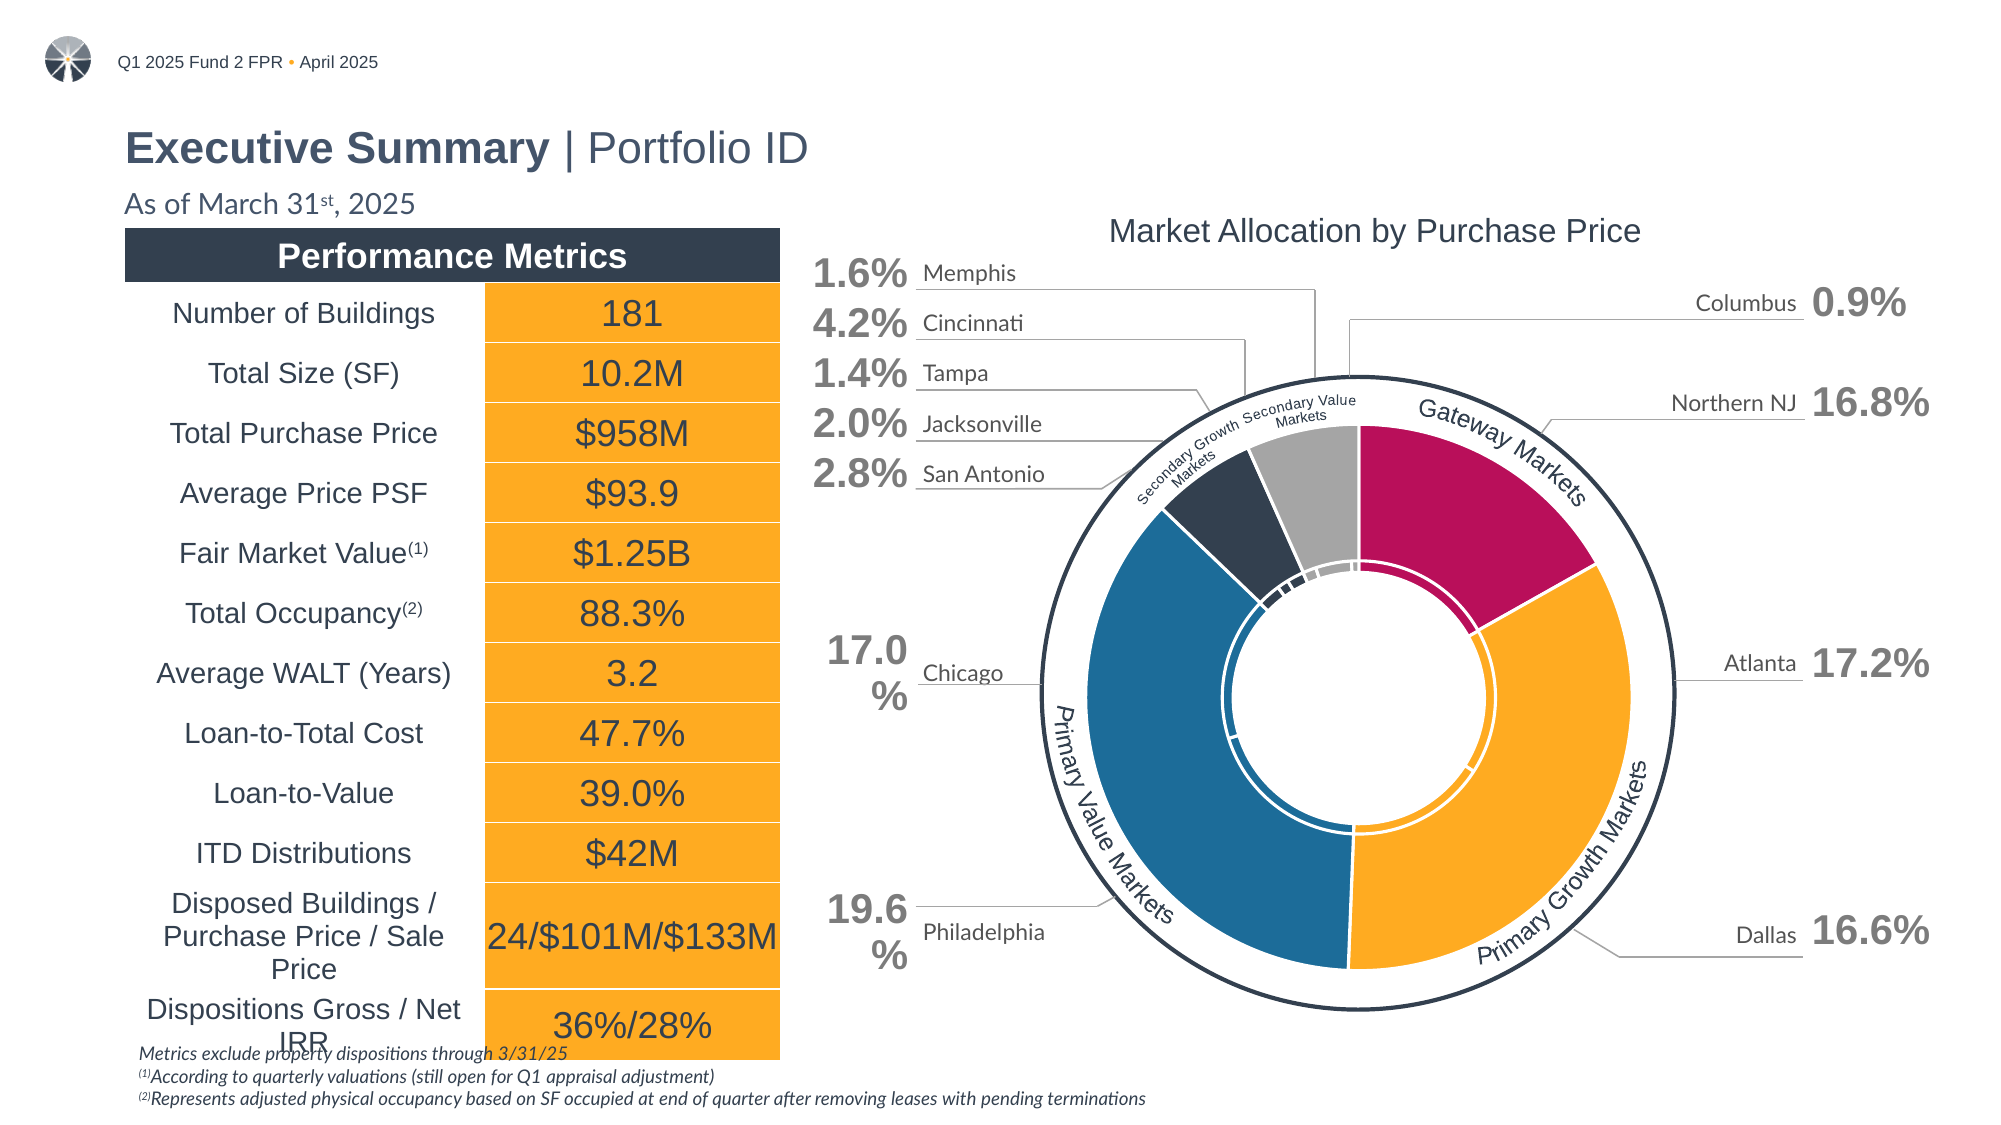

# Executive Summary | Portfolio ID
As of March 31st, 2025
Market Allocation by Purchase Price
| Performance Metrics |  |
| --- | --- |
| Number of Buildings | 181 |
| Total Size (SF) | 10.2M |
| Total Purchase Price | $958M |
| Average Price PSF | $93.9 |
| Fair Market Value(1) | $1.25B |
| Total Occupancy(2) | 88.3% |
| Average WALT (Years) | 3.2 |
| Loan-to-Total Cost | 47.7% |
| Loan-to-Value | 39.0% |
| ITD Distributions | $42M |
| Disposed Buildings / Purchase Price / Sale Price | 24/$101M/$133M |
| Dispositions Gross / Net IRR | 36%/28% |
| 1.6% | Memphis |
| --- | --- |
| 4.2% | Cincinnati |
| 1.4% | Tampa |
| 2.0% | Jacksonville |
| 2.8% | San Antonio |
|  |  |
|  |  |
| 17.0% | Chicago |
| A |  |
| 19.6% | Philadelphia |
| Columbus | 0.9% |
| --- | --- |
|  |  |
| Northern NJ | 16.8% |
|  |  |
| Atlanta | 17.2% |
|  | A |
| Dallas | 16.6% |

### Chart

| Category |
|---|

### Chart

| Category |  |
|---|---|
| ''Summary ISLB'!$G$7:$G$18 | 0.1684528634776937 |
Secondary Value
Markets

### Chart

| Category |  |
|---|---|
| Northern NJ/New York | 0.1684528634776937 |
| Long Island | 0.0 |
| Lubbock | 0.0 |
| Atlanta | 0.17192384125478574 |
| Dallas | 0.16589510484885803 |
| Philadelphia | 0.1959096733284955 |
| Baltimore | 0.0 |
| Chicago | 0.16952640317818327 |
| Charlotte, NC | 0.0 |
| San Antonio | 0.027938536430708538 |
| Tampa | 0.013520077979771512 |
| Jacksonville | 0.0202279158963763 |
| Memphis | 0.01579827898075828 |
| Cincinnati | 0.042194127533008934 |
| Columbus | 0.00861317709136023 |
Gateway Markets
Secondary Growth
Markets

Primary Value Markets
Primary Growth Markets
Metrics exclude property dispositions through 3/31/25
(1)According to quarterly valuations (still open for Q1 appraisal adjustment)
(2)Represents adjusted physical occupancy based on SF occupied at end of quarter after removing leases with pending terminations